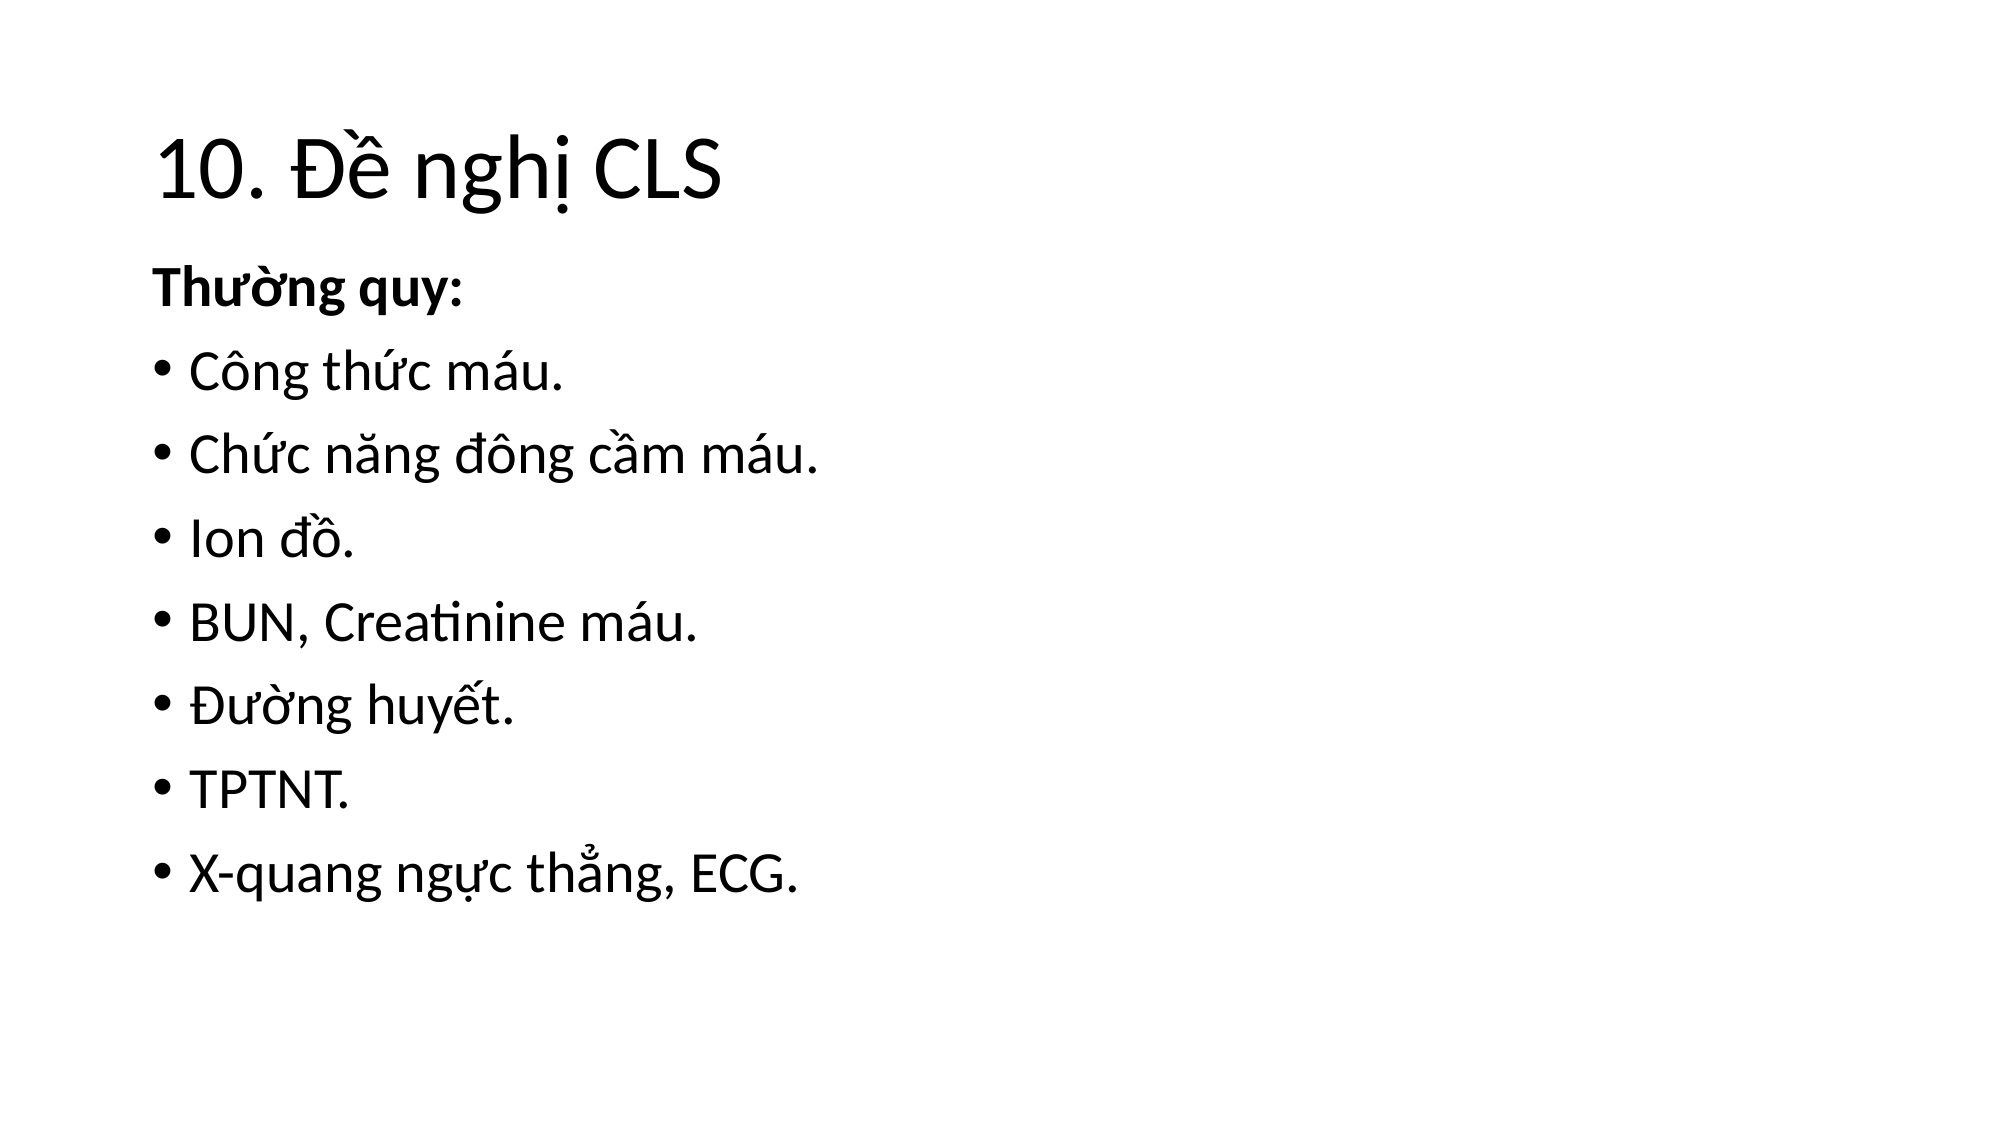

# 10. Đề nghị CLS
Thường quy:
Công thức máu.
Chức năng đông cầm máu.
Ion đồ.
BUN, Creatinine máu.
Đường huyết.
TPTNT.
X-quang ngực thẳng, ECG.